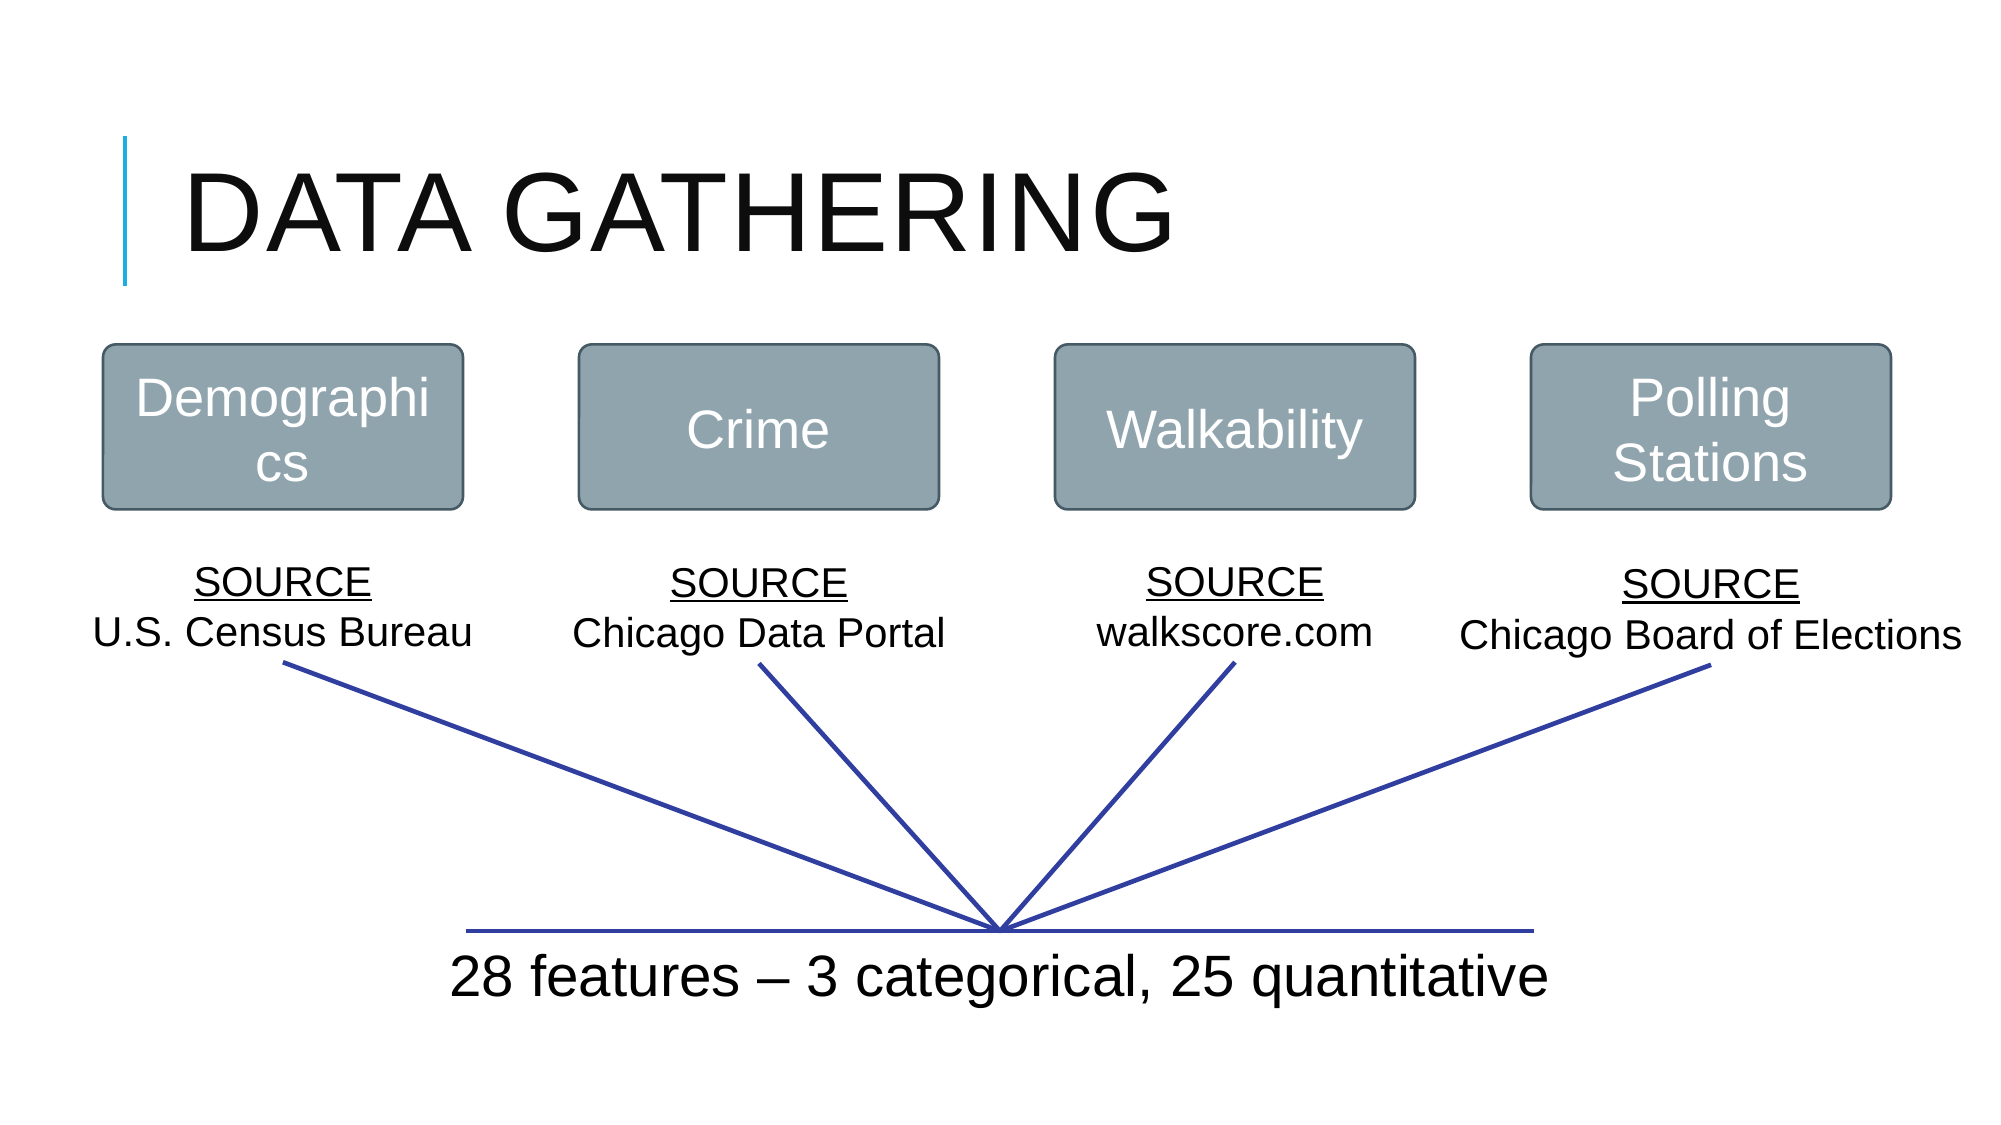

# Data Gathering
Demographics
Crime
Walkability
Polling Stations
SOURCE
U.S. Census Bureau
SOURCE
walkscore.com
SOURCE
Chicago Data Portal
SOURCE
Chicago Board of Elections
28 features – 3 categorical, 25 quantitative